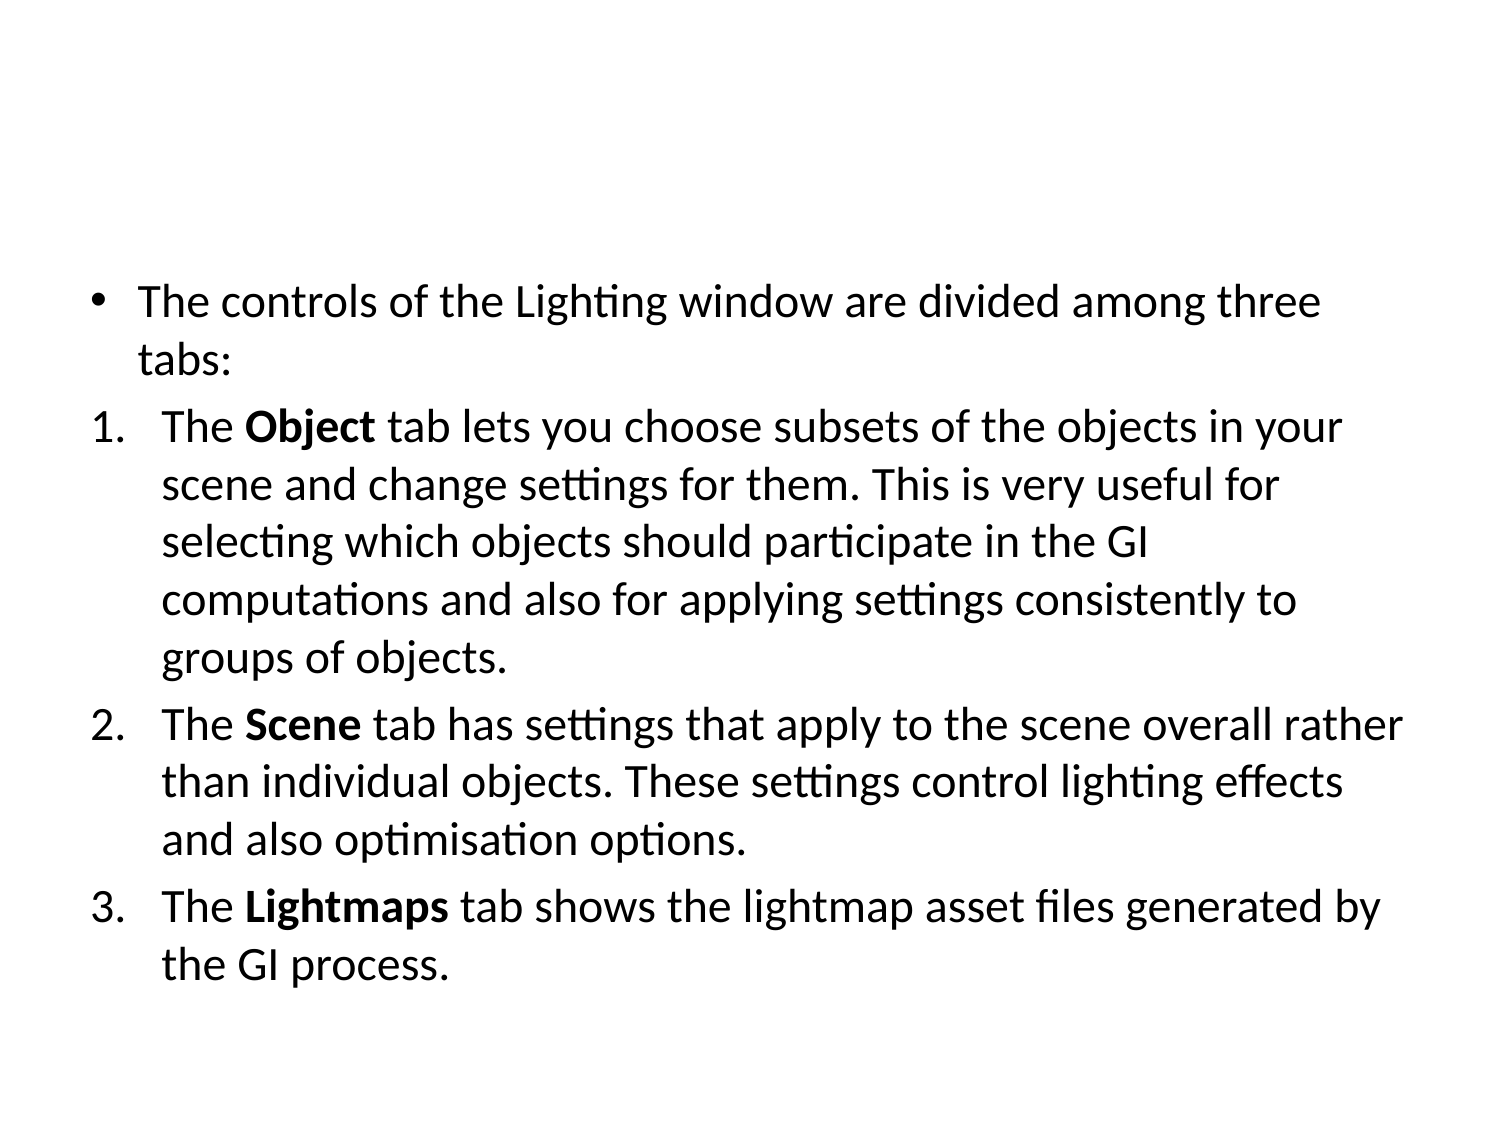

#
The controls of the Lighting window are divided among three tabs:
The Object tab lets you choose subsets of the objects in your scene and change settings for them. This is very useful for selecting which objects should participate in the GI computations and also for applying settings consistently to groups of objects.
The Scene tab has settings that apply to the scene overall rather than individual objects. These settings control lighting effects and also optimisation options.
The Lightmaps tab shows the lightmap asset files generated by the GI process.